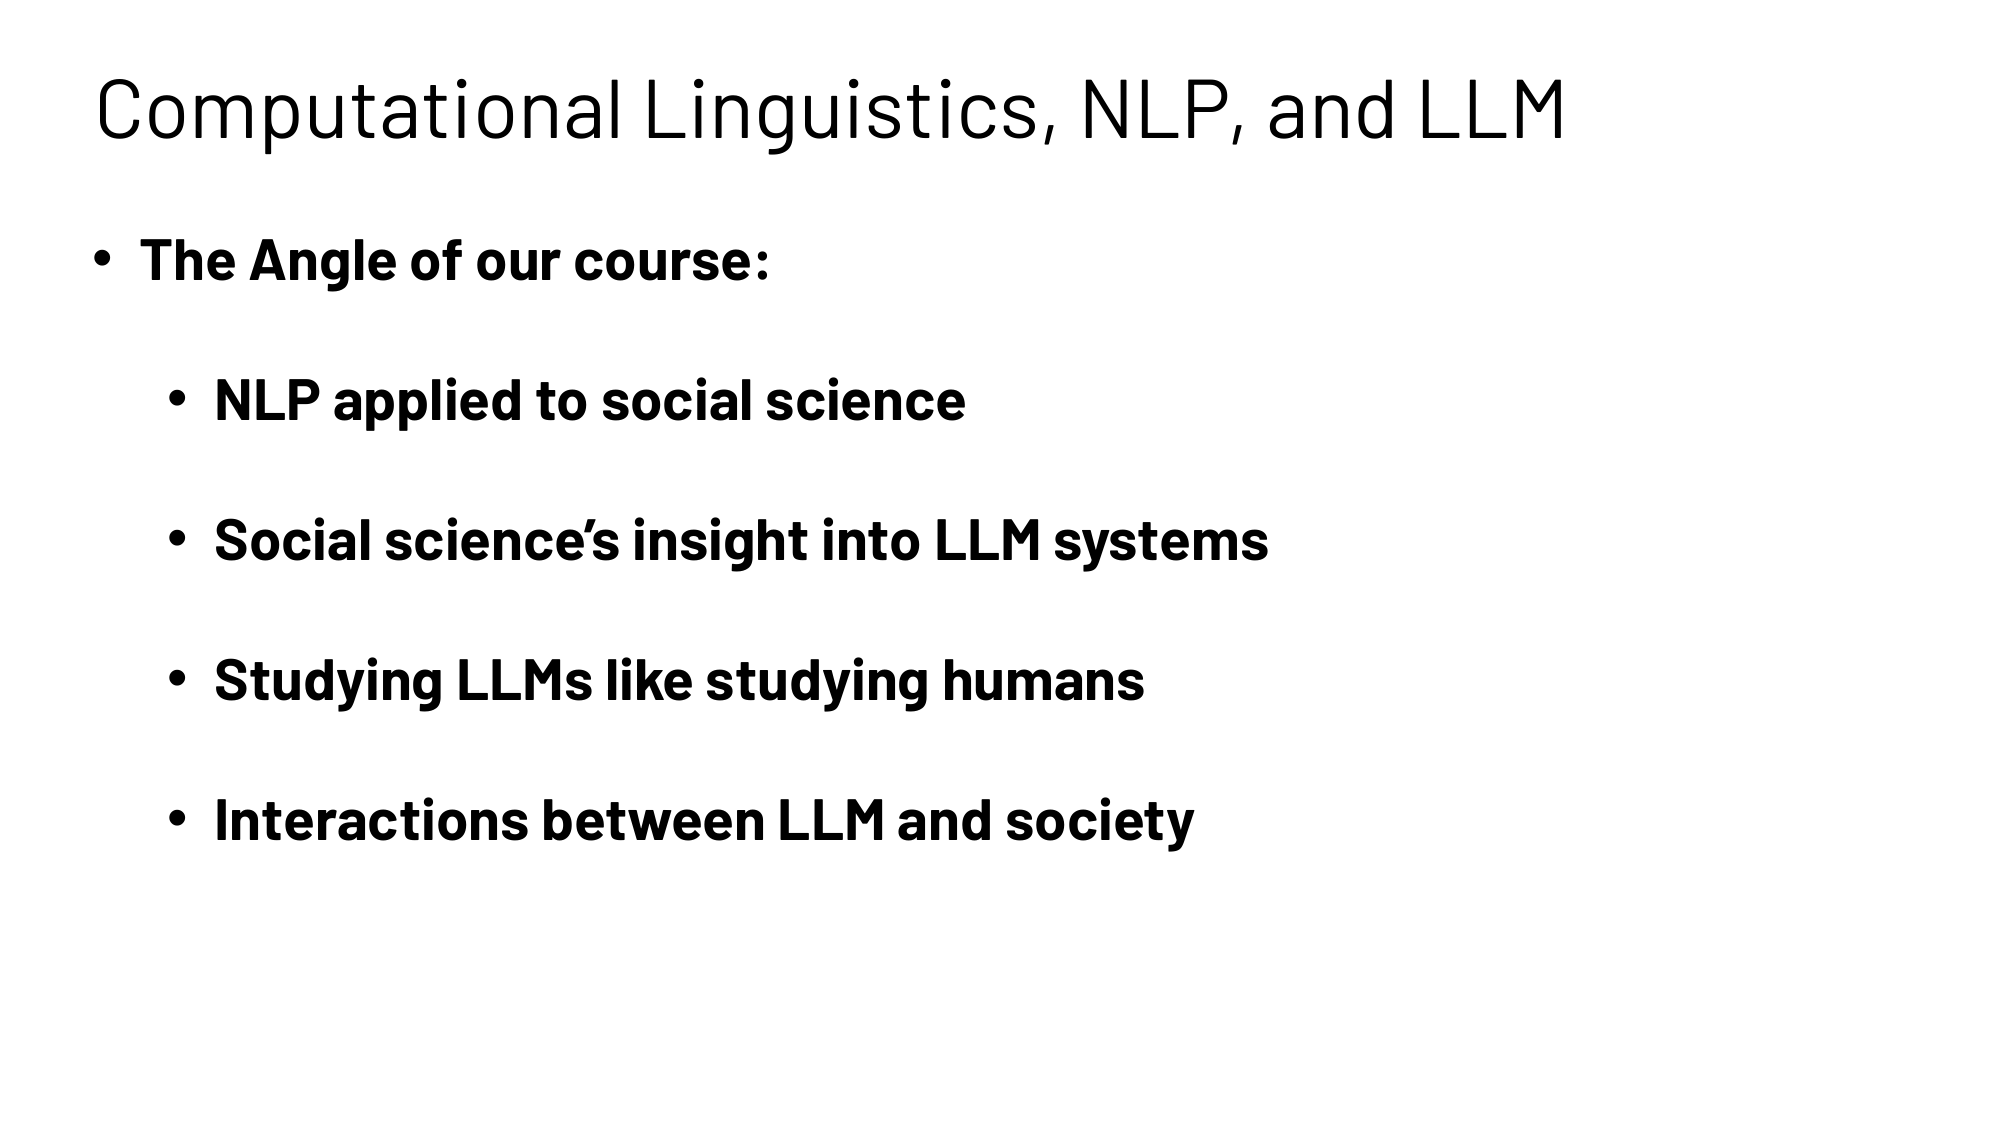

Computational Linguistics, NLP, and LLM

The Angle of our course:

NLP applied to social science

Social science’s insight into LLM systems

Studying LLMs like studying humans

Interactions between LLM and society